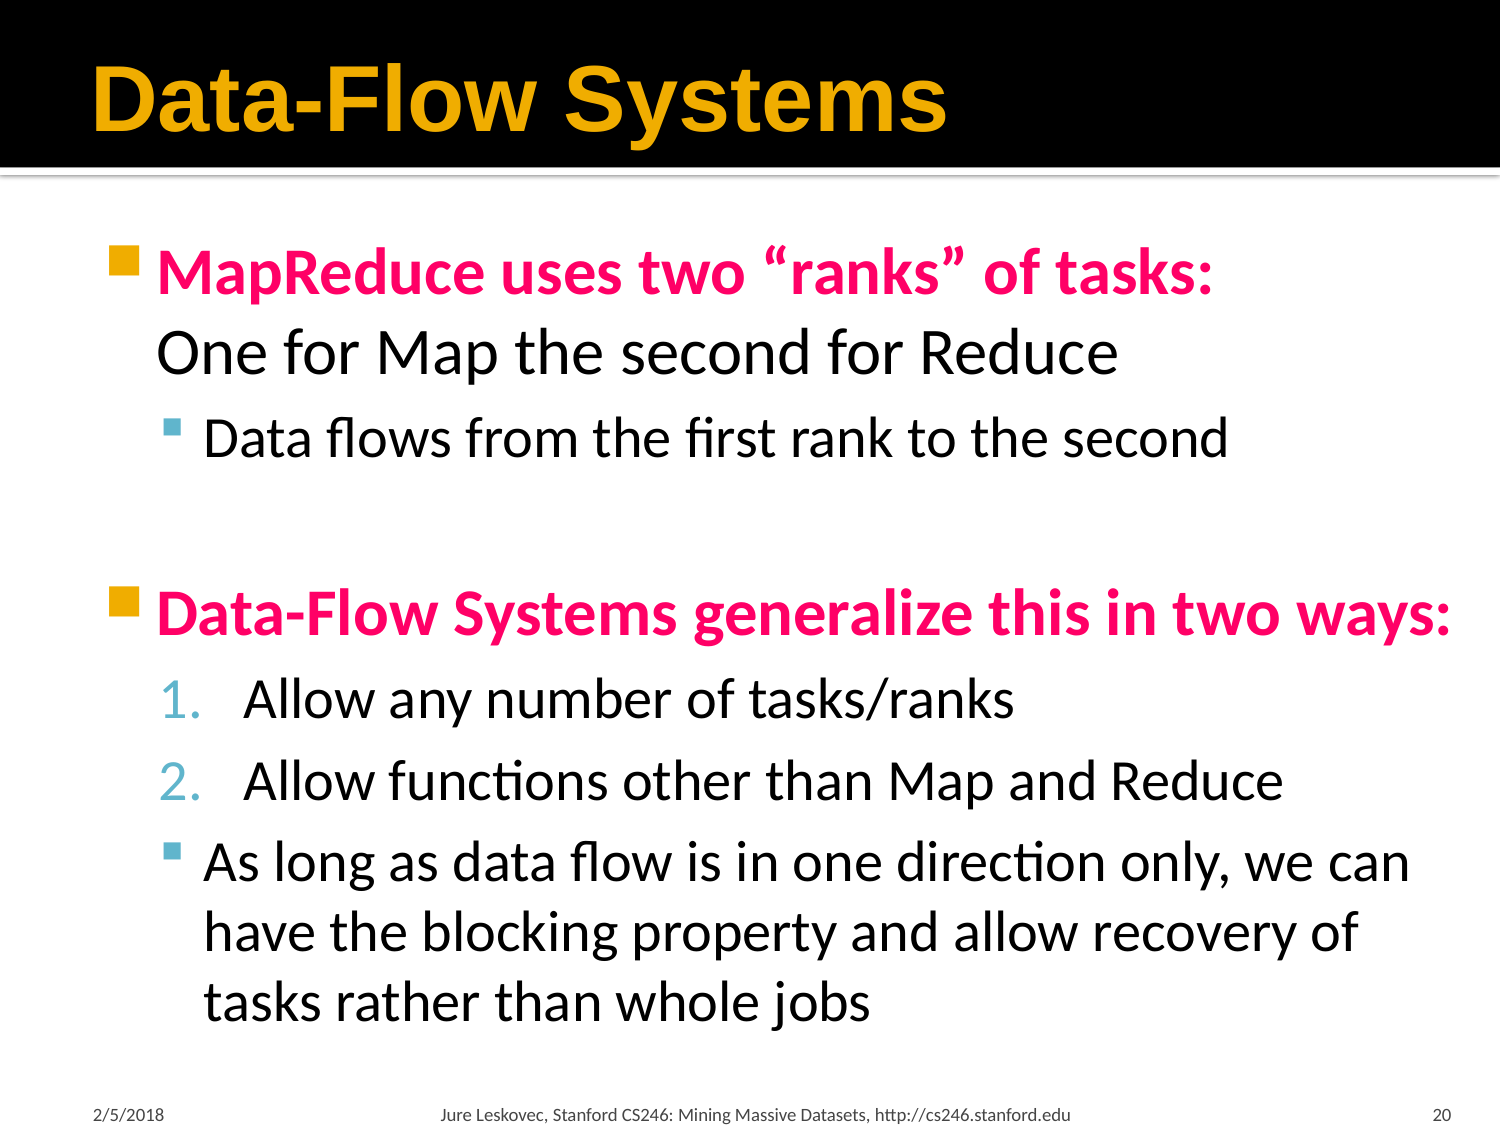

# Data-Flow Systems
MapReduce uses two “ranks” of tasks:
One for Map the second for Reduce
Data flows from the first rank to the second

Data-Flow Systems generalize this in two ways:
Allow any number of tasks/ranks
Allow functions other than Map and Reduce
As long as data flow is in one direction only, we can have the blocking property and allow recovery of tasks rather than whole jobs
2/5/2018
Jure Leskovec, Stanford CS246: Mining Massive Datasets, http://cs246.stanford.edu
20